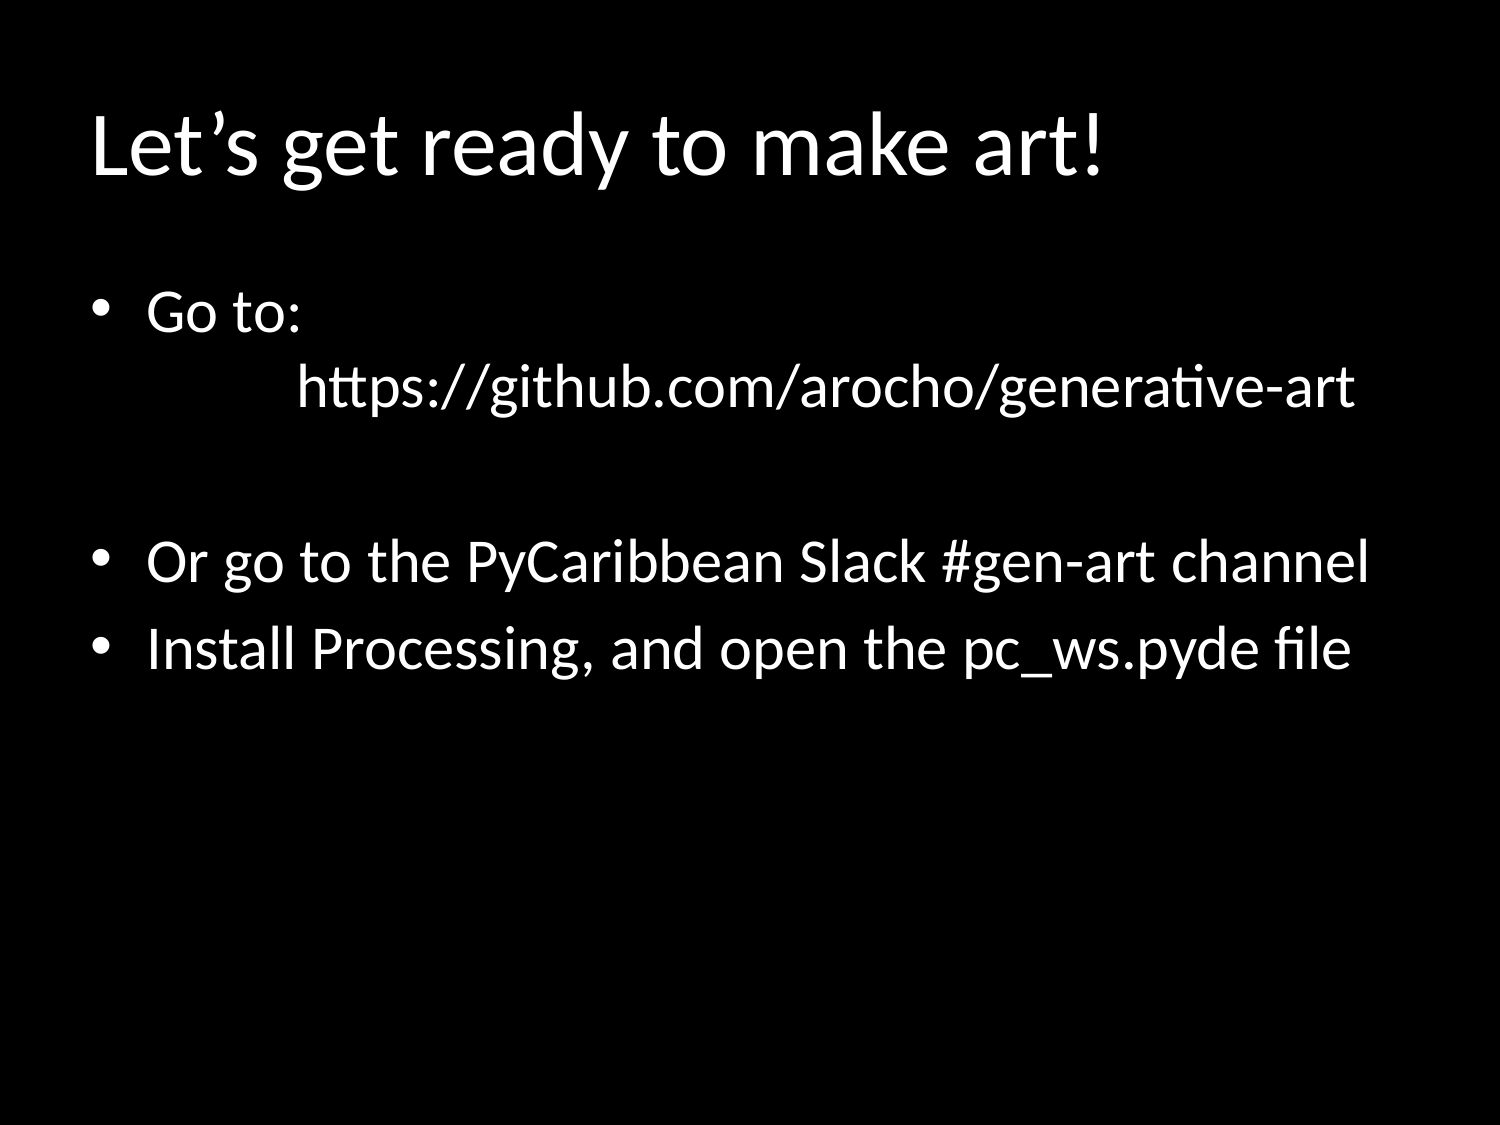

# Let’s get ready to make art!
Go to:
	https://github.com/arocho/generative-art

Or go to the PyCaribbean Slack #gen-art channel
Install Processing, and open the pc_ws.pyde file